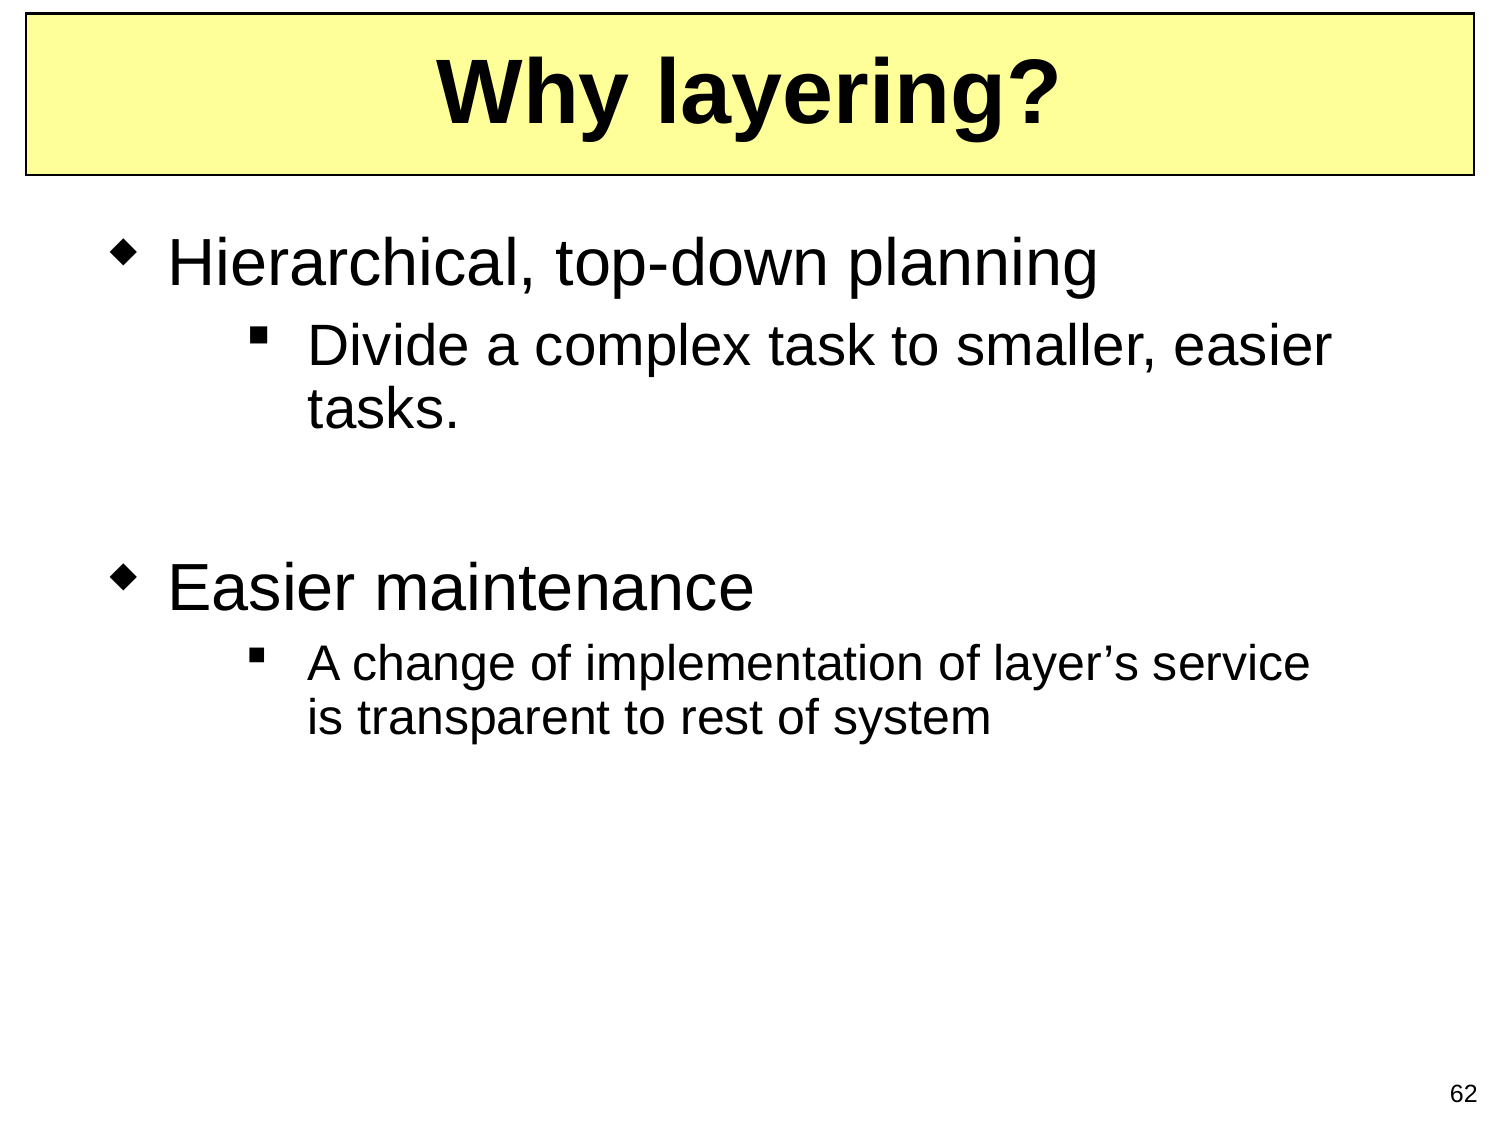

# Why layering?
Hierarchical, top-down planning
Divide a complex task to smaller, easier tasks.

Easier maintenance
A change of implementation of layer’s service is transparent to rest of system